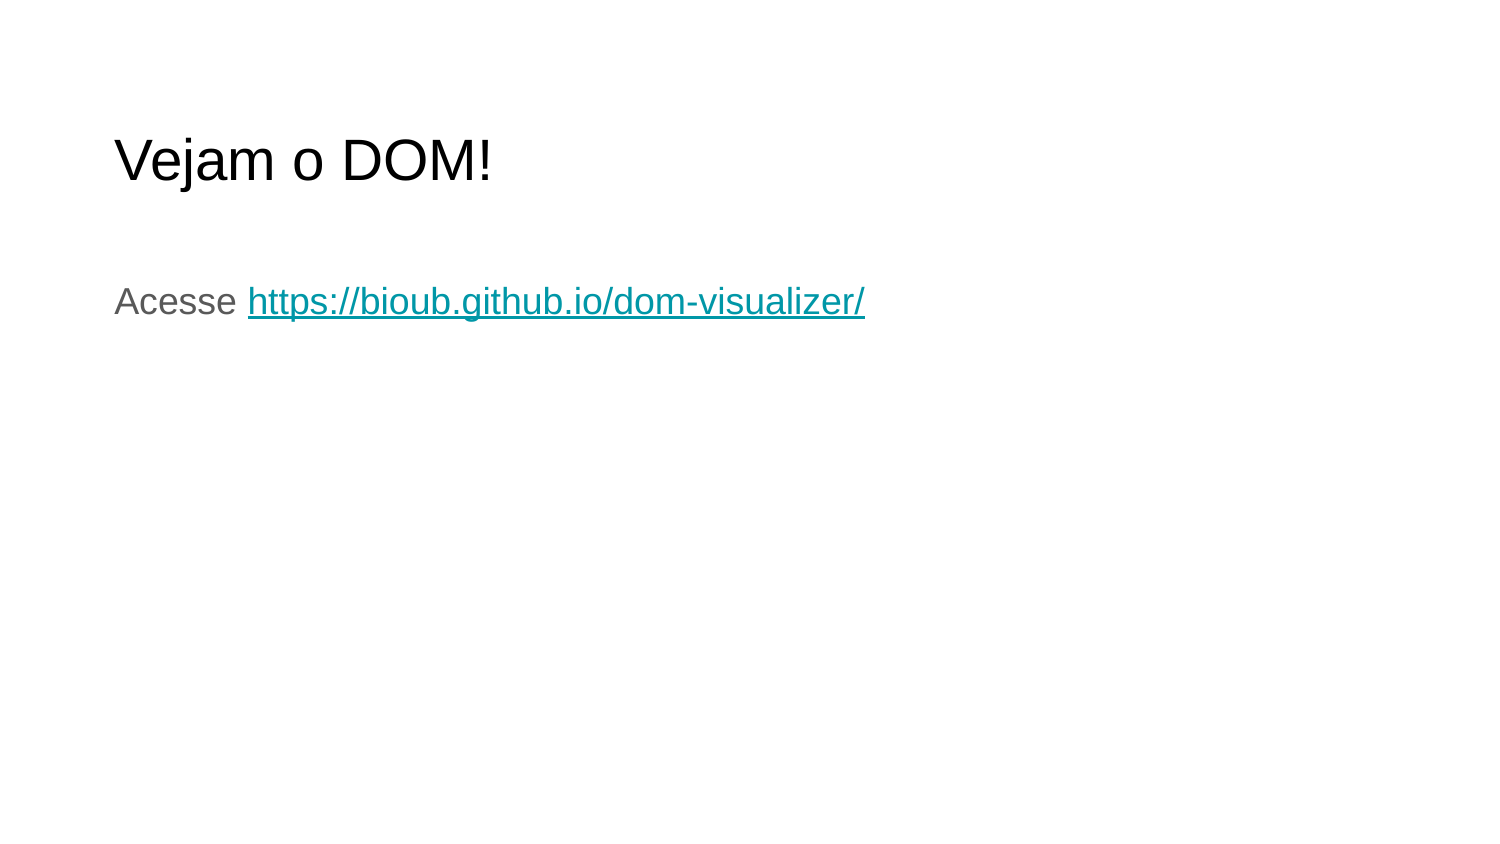

# Vejam o DOM!

Acesse https://bioub.github.io/dom-visualizer/
70